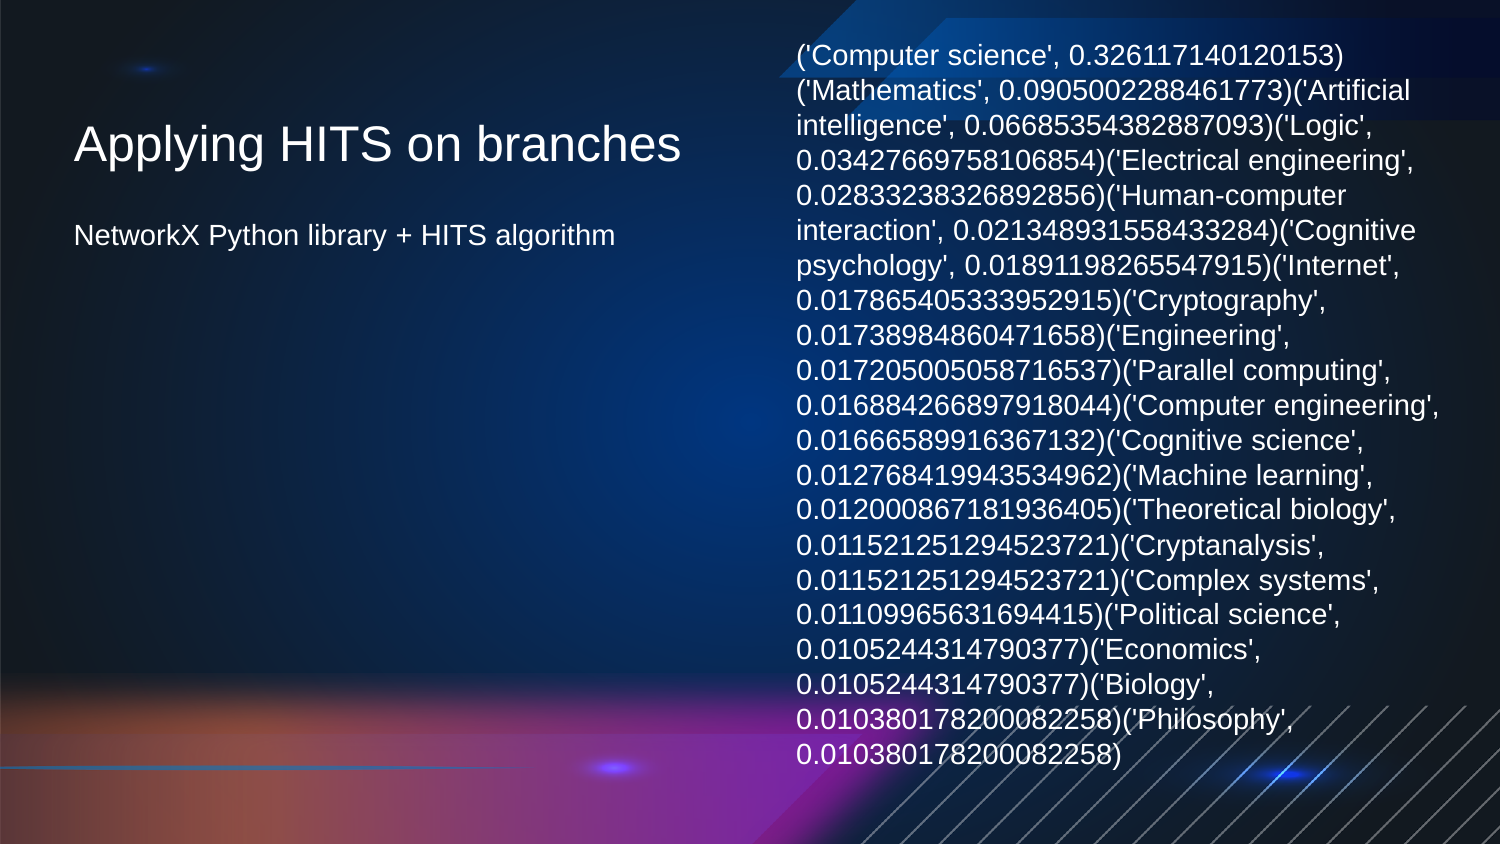

('Computer science', 0.326117140120153)('Mathematics', 0.0905002288461773)('Artificial intelligence', 0.06685354382887093)('Logic', 0.03427669758106854)('Electrical engineering', 0.02833238326892856)('Human-computer interaction', 0.021348931558433284)('Cognitive psychology', 0.01891198265547915)('Internet', 0.017865405333952915)('Cryptography', 0.01738984860471658)('Engineering', 0.017205005058716537)('Parallel computing', 0.016884266897918044)('Computer engineering', 0.01666589916367132)('Cognitive science', 0.012768419943534962)('Machine learning', 0.012000867181936405)('Theoretical biology', 0.011521251294523721)('Cryptanalysis', 0.011521251294523721)('Complex systems', 0.01109965631694415)('Political science', 0.0105244314790377)('Economics', 0.0105244314790377)('Biology', 0.010380178200082258)('Philosophy', 0.010380178200082258)
# Applying HITS on branches
NetworkX Python library + HITS algorithm